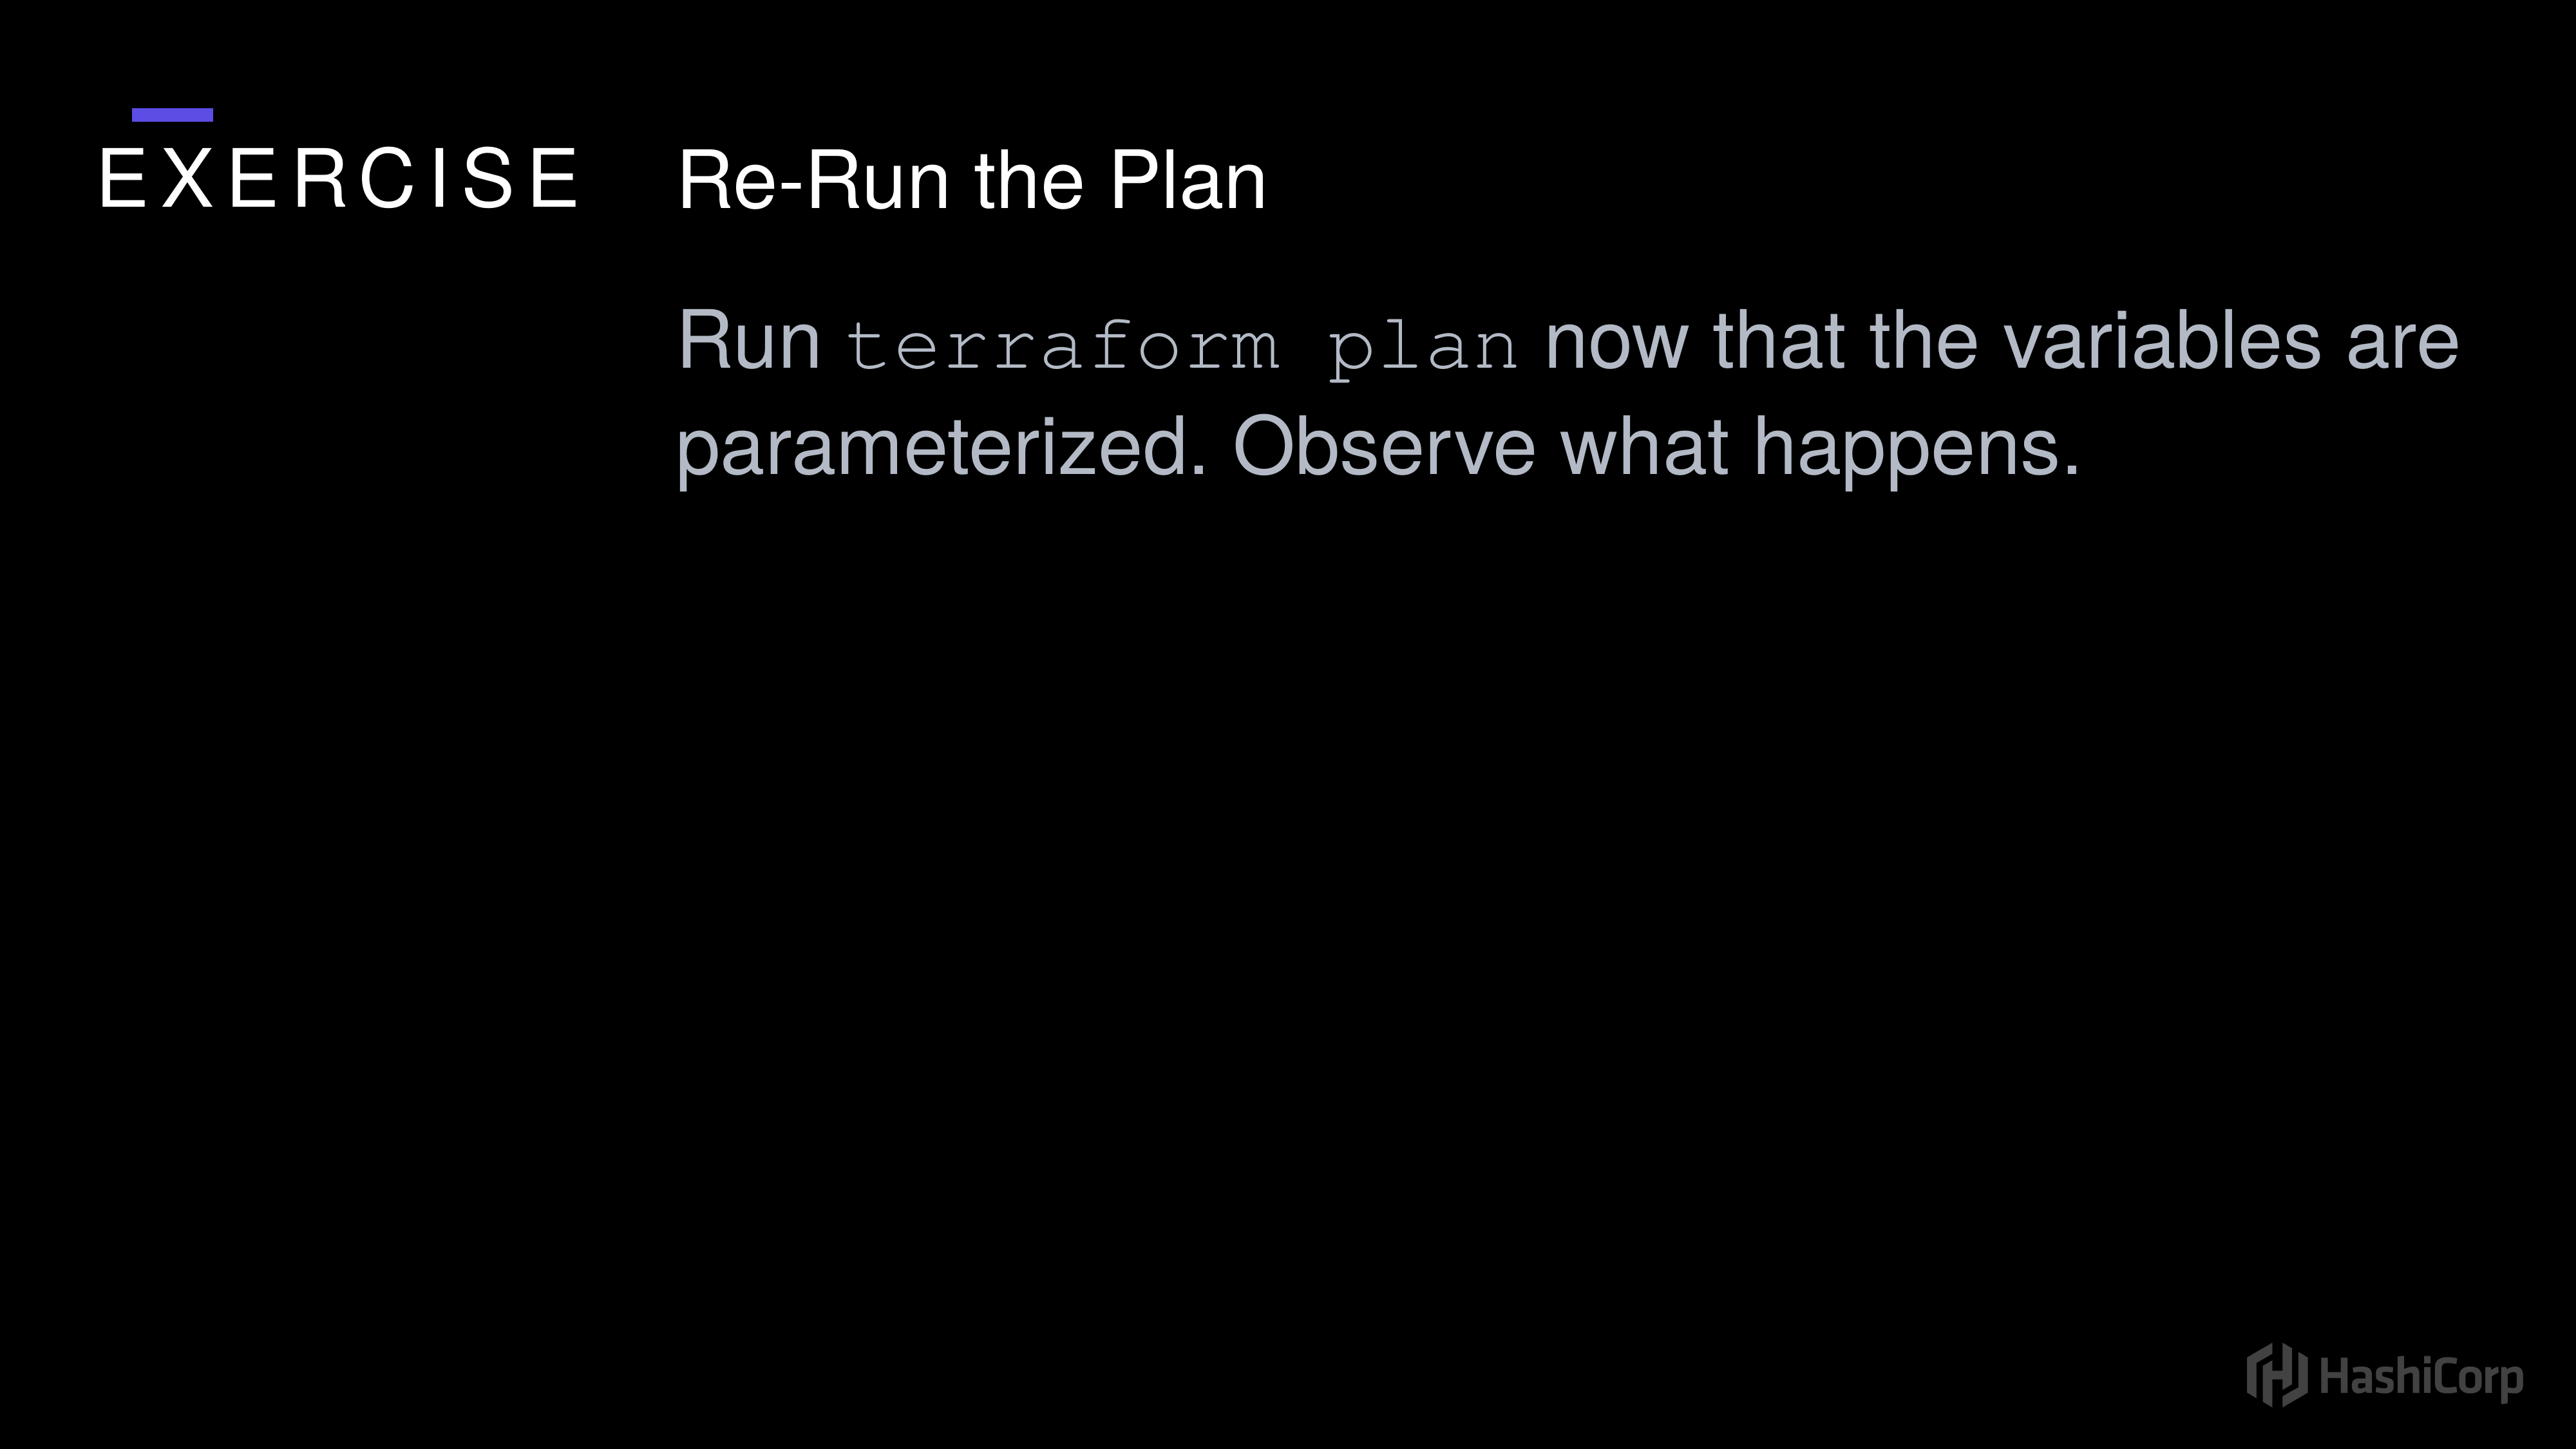

Re-Run the Plan
Run terraform plan now that the variables are parameterized. Observe what happens.
106